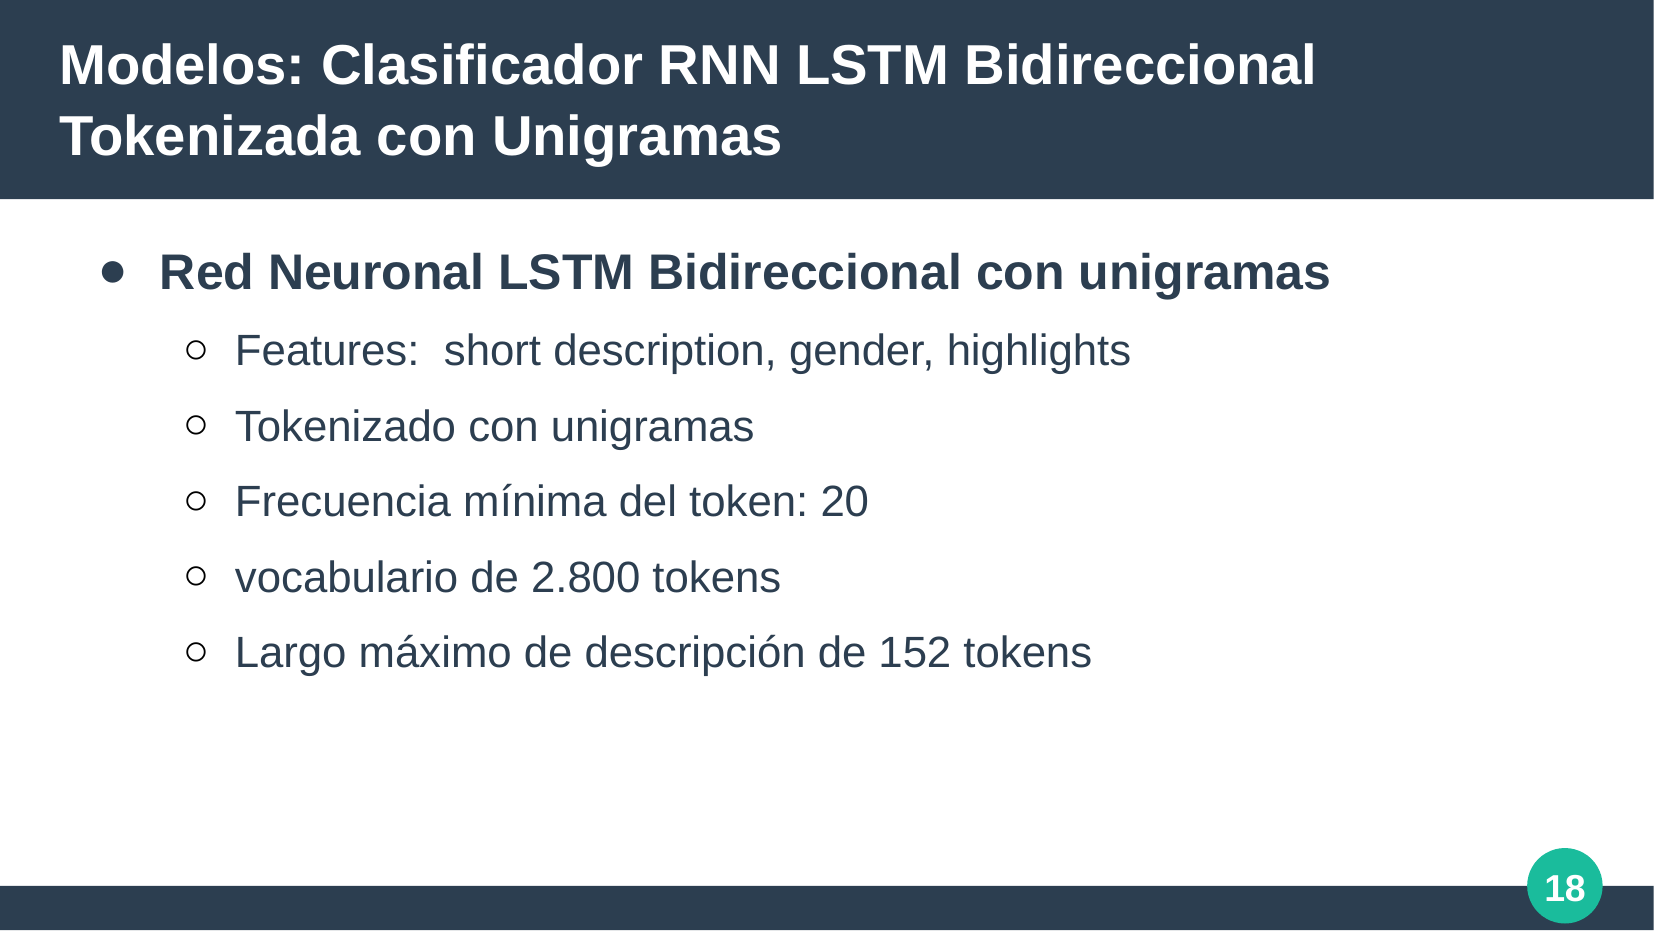

# Modelos: Clasificador RNN LSTM Bidireccional Tokenizada con Unigramas
Red Neuronal LSTM Bidireccional con unigramas
Features:  short description, gender, highlights
Tokenizado con unigramas
Frecuencia mínima del token: 20
vocabulario de 2.800 tokens
Largo máximo de descripción de 152 tokens